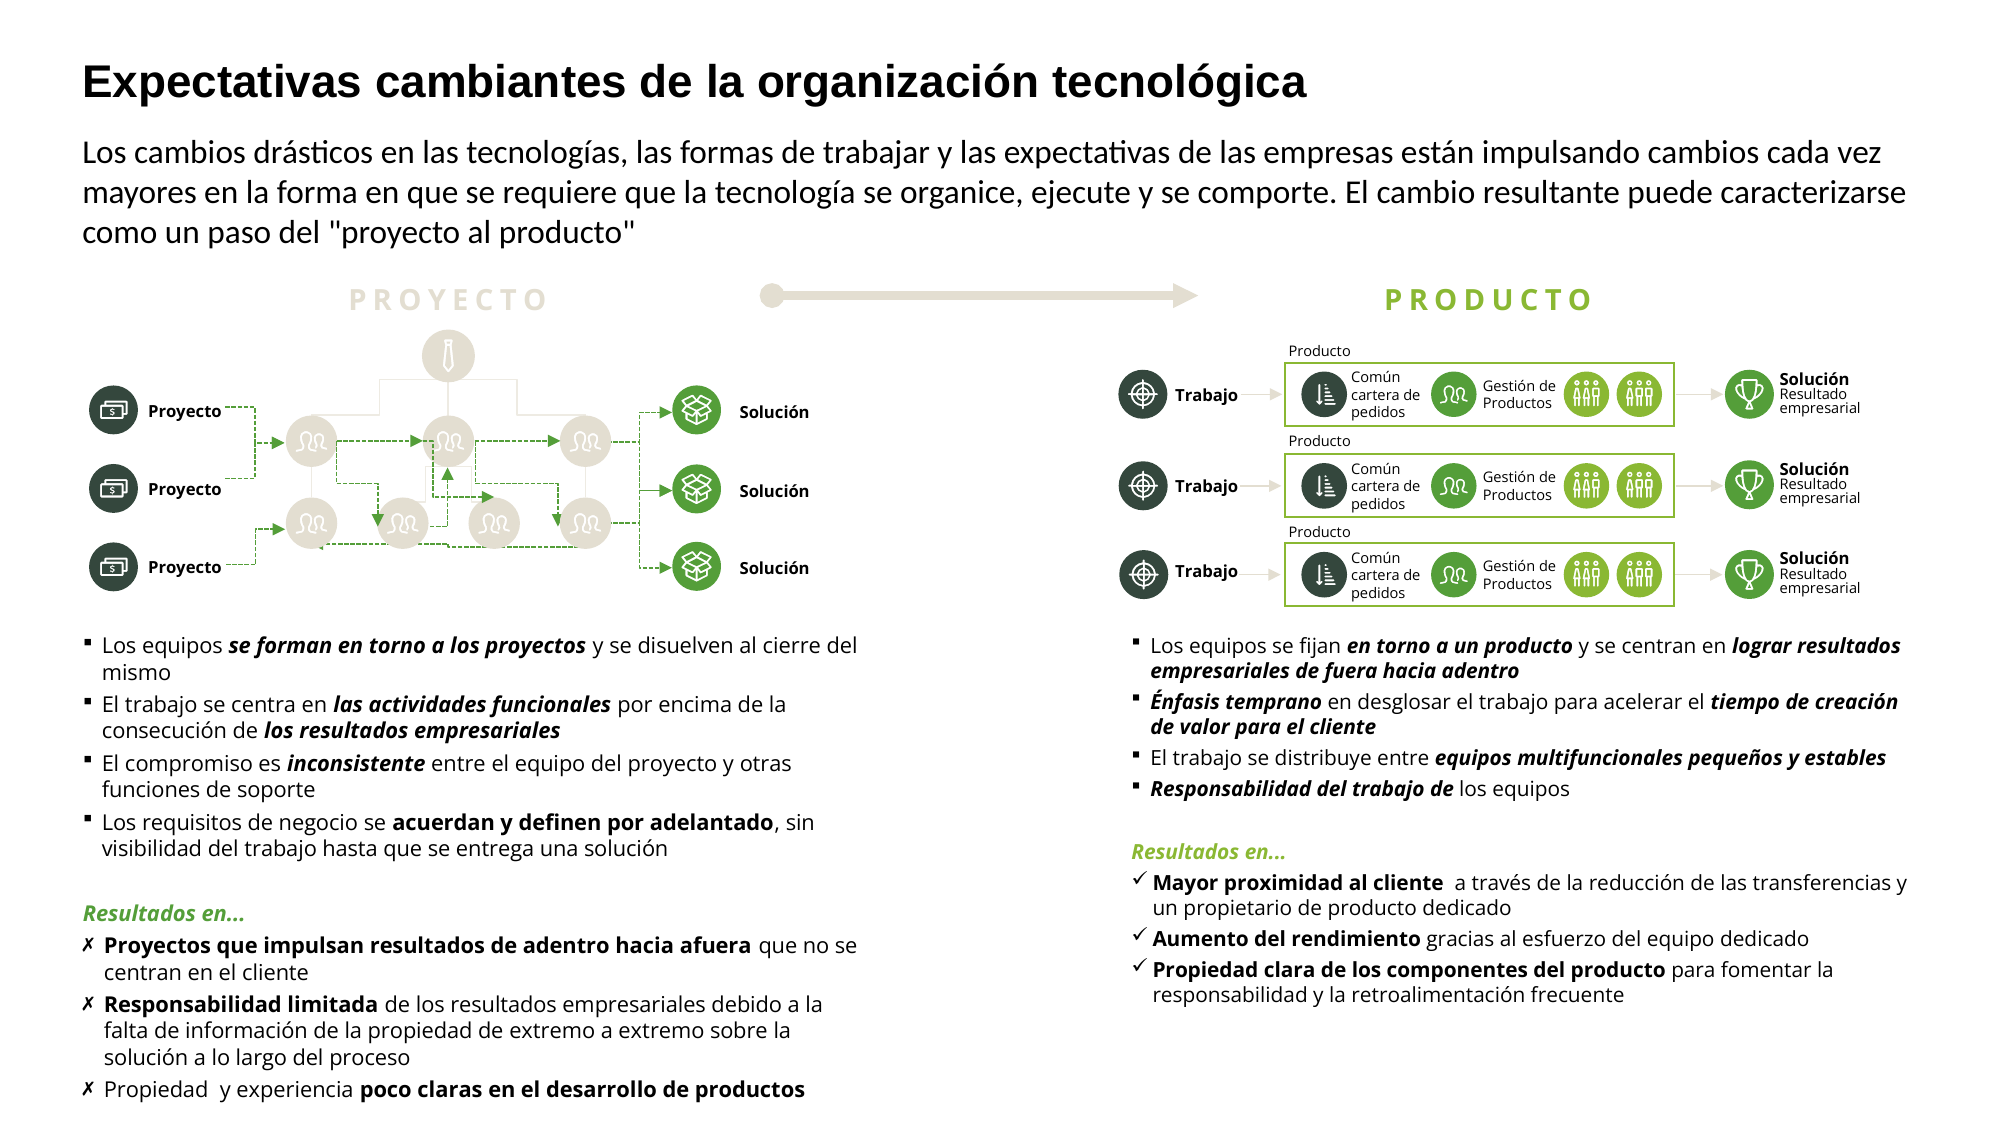

# Expectativas cambiantes de la organización tecnológica
Los cambios drásticos en las tecnologías, las formas de trabajar y las expectativas de las empresas están impulsando cambios cada vez mayores en la forma en que se requiere que la tecnología se organice, ejecute y se comporte. El cambio resultante puede caracterizarse como un paso del "proyecto al producto"
PROYECTO
PRODUCTO

Producto

Solución
Resultado empresarial

Trabajo
Común
cartera de pedidos
Gestión de Productos

Proyecto
Solución

Producto

Solución
Resultado empresarial

Trabajo
Común
cartera de pedidos
Gestión de Productos
Proyecto
Solución

Producto

Solución
Resultado empresarial

Proyecto
Solución

Trabajo
Común
cartera de pedidos
Gestión de Productos
Los equipos se forman en torno a los proyectos y se disuelven al cierre del mismo
El trabajo se centra en las actividades funcionales por encima de la consecución de los resultados empresariales
El compromiso es inconsistente entre el equipo del proyecto y otras funciones de soporte
Los requisitos de negocio se acuerdan y definen por adelantado, sin visibilidad del trabajo hasta que se entrega una solución

Resultados en...
Proyectos que impulsan resultados de adentro hacia afuera que no se centran en el cliente
Responsabilidad limitada de los resultados empresariales debido a la falta de información de la propiedad de extremo a extremo sobre la solución a lo largo del proceso
Propiedad  y experiencia poco claras en el desarrollo de productos
Los equipos se fijan en torno a un producto y se centran en lograr resultados empresariales de fuera hacia adentro
Énfasis temprano en desglosar el trabajo para acelerar el tiempo de creación de valor para el cliente
El trabajo se distribuye entre equipos multifuncionales pequeños y estables
Responsabilidad del trabajo de los equipos

Resultados en...
Mayor proximidad al cliente  a través de la reducción de las transferencias y un propietario de producto dedicado
Aumento del rendimiento gracias al esfuerzo del equipo dedicado
Propiedad clara de los componentes del producto para fomentar la responsabilidad y la retroalimentación frecuente